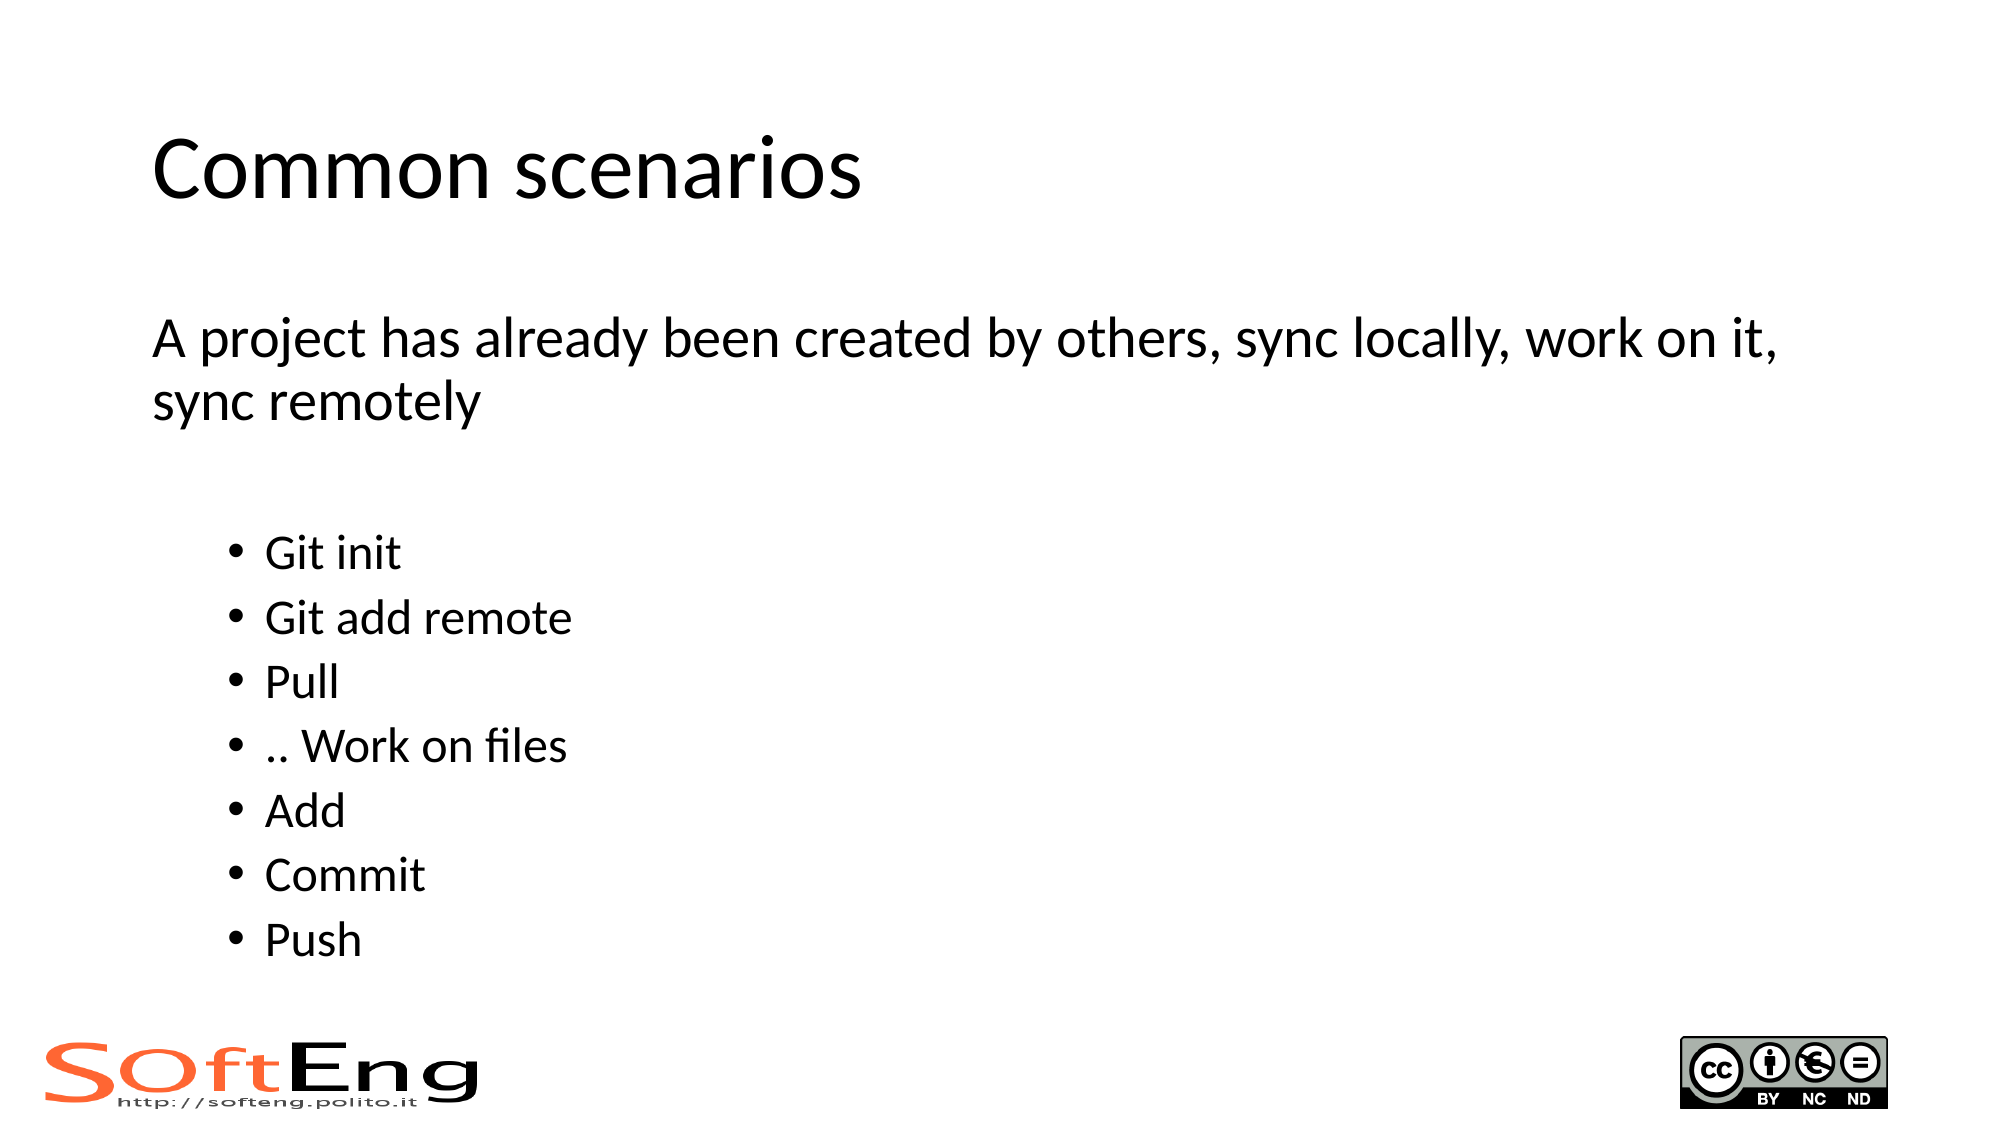

# Common scenarios
A project has already been created by others, sync locally, work on it, sync remotely

Git init
Git add remote
Pull
.. Work on files
Add
Commit
Push